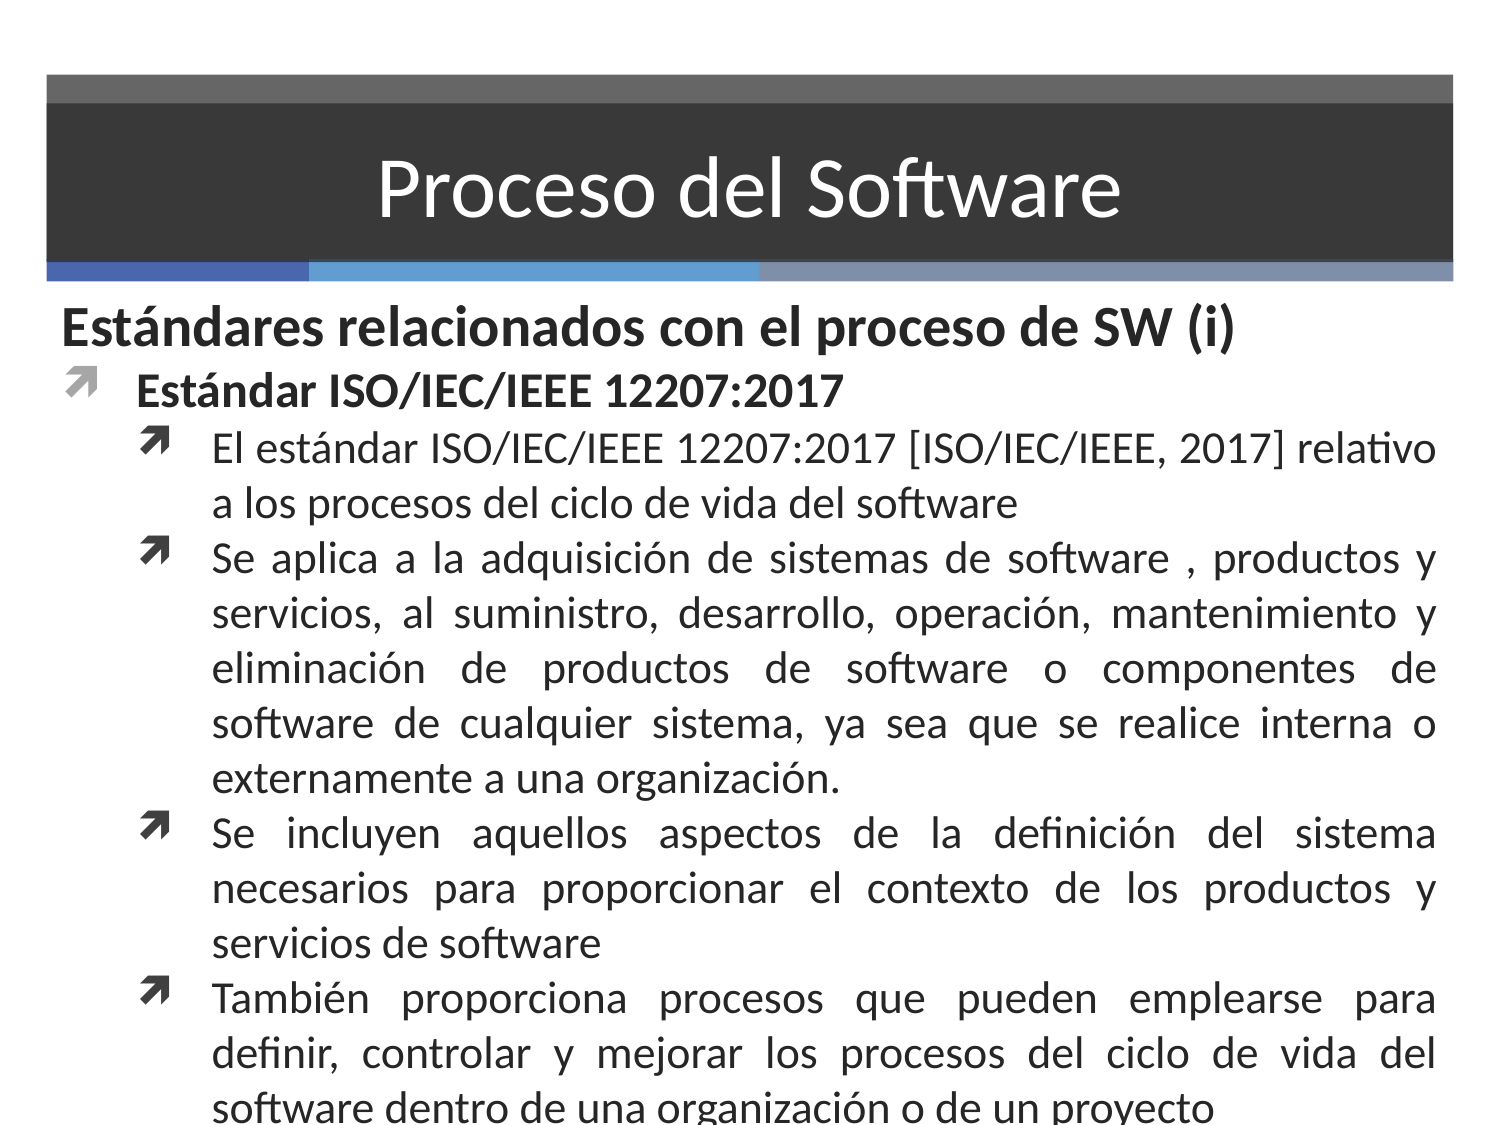

# Proceso del Software
Estándares relacionados con el proceso de SW (i)
Estándar ISO/IEC/IEEE 12207:2017
El estándar ISO/IEC/IEEE 12207:2017 [ISO/IEC/IEEE, 2017] relativo a los procesos del ciclo de vida del software
Se aplica a la adquisición de sistemas de software , productos y servicios, al suministro, desarrollo, operación, mantenimiento y eliminación de productos de software o componentes de software de cualquier sistema, ya sea que se realice interna o externamente a una organización.
Se incluyen aquellos aspectos de la definición del sistema necesarios para proporcionar el contexto de los productos y servicios de software
También proporciona procesos que pueden emplearse para definir, controlar y mejorar los procesos del ciclo de vida del software dentro de una organización o de un proyecto